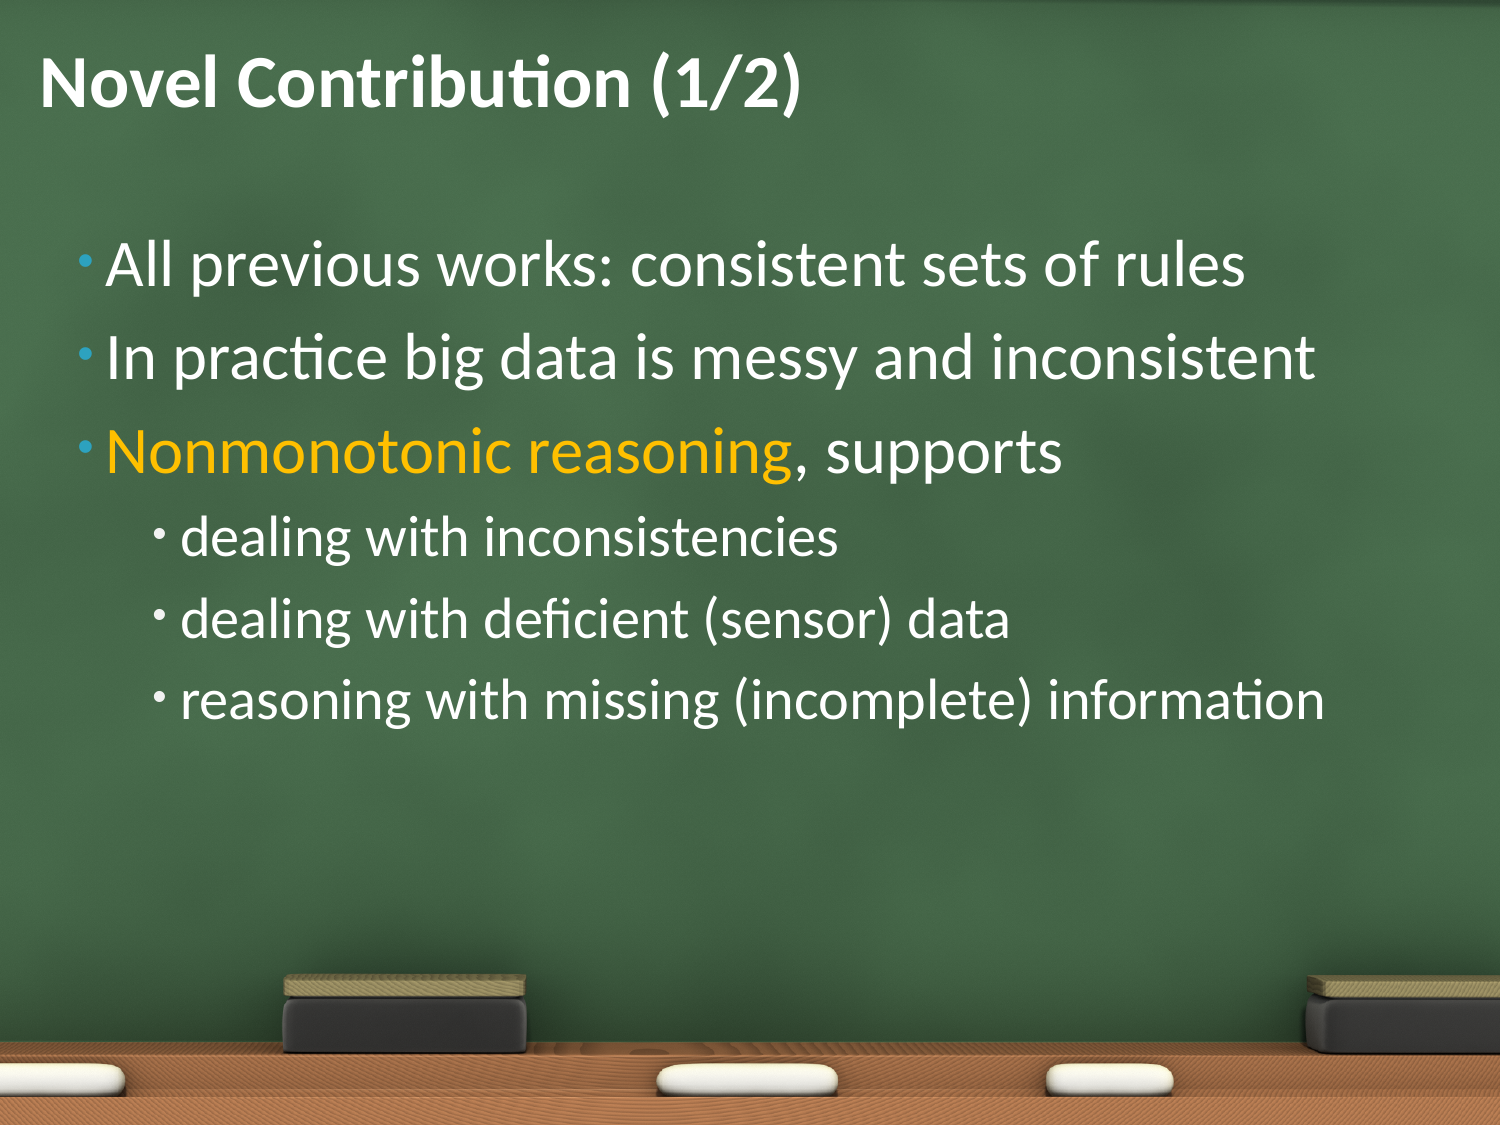

# Novel Contribution (1/2)
All previous works: consistent sets of rules
In practice big data is messy and inconsistent
Nonmonotonic reasoning, supports
dealing with inconsistencies
dealing with deficient (sensor) data
reasoning with missing (incomplete) information